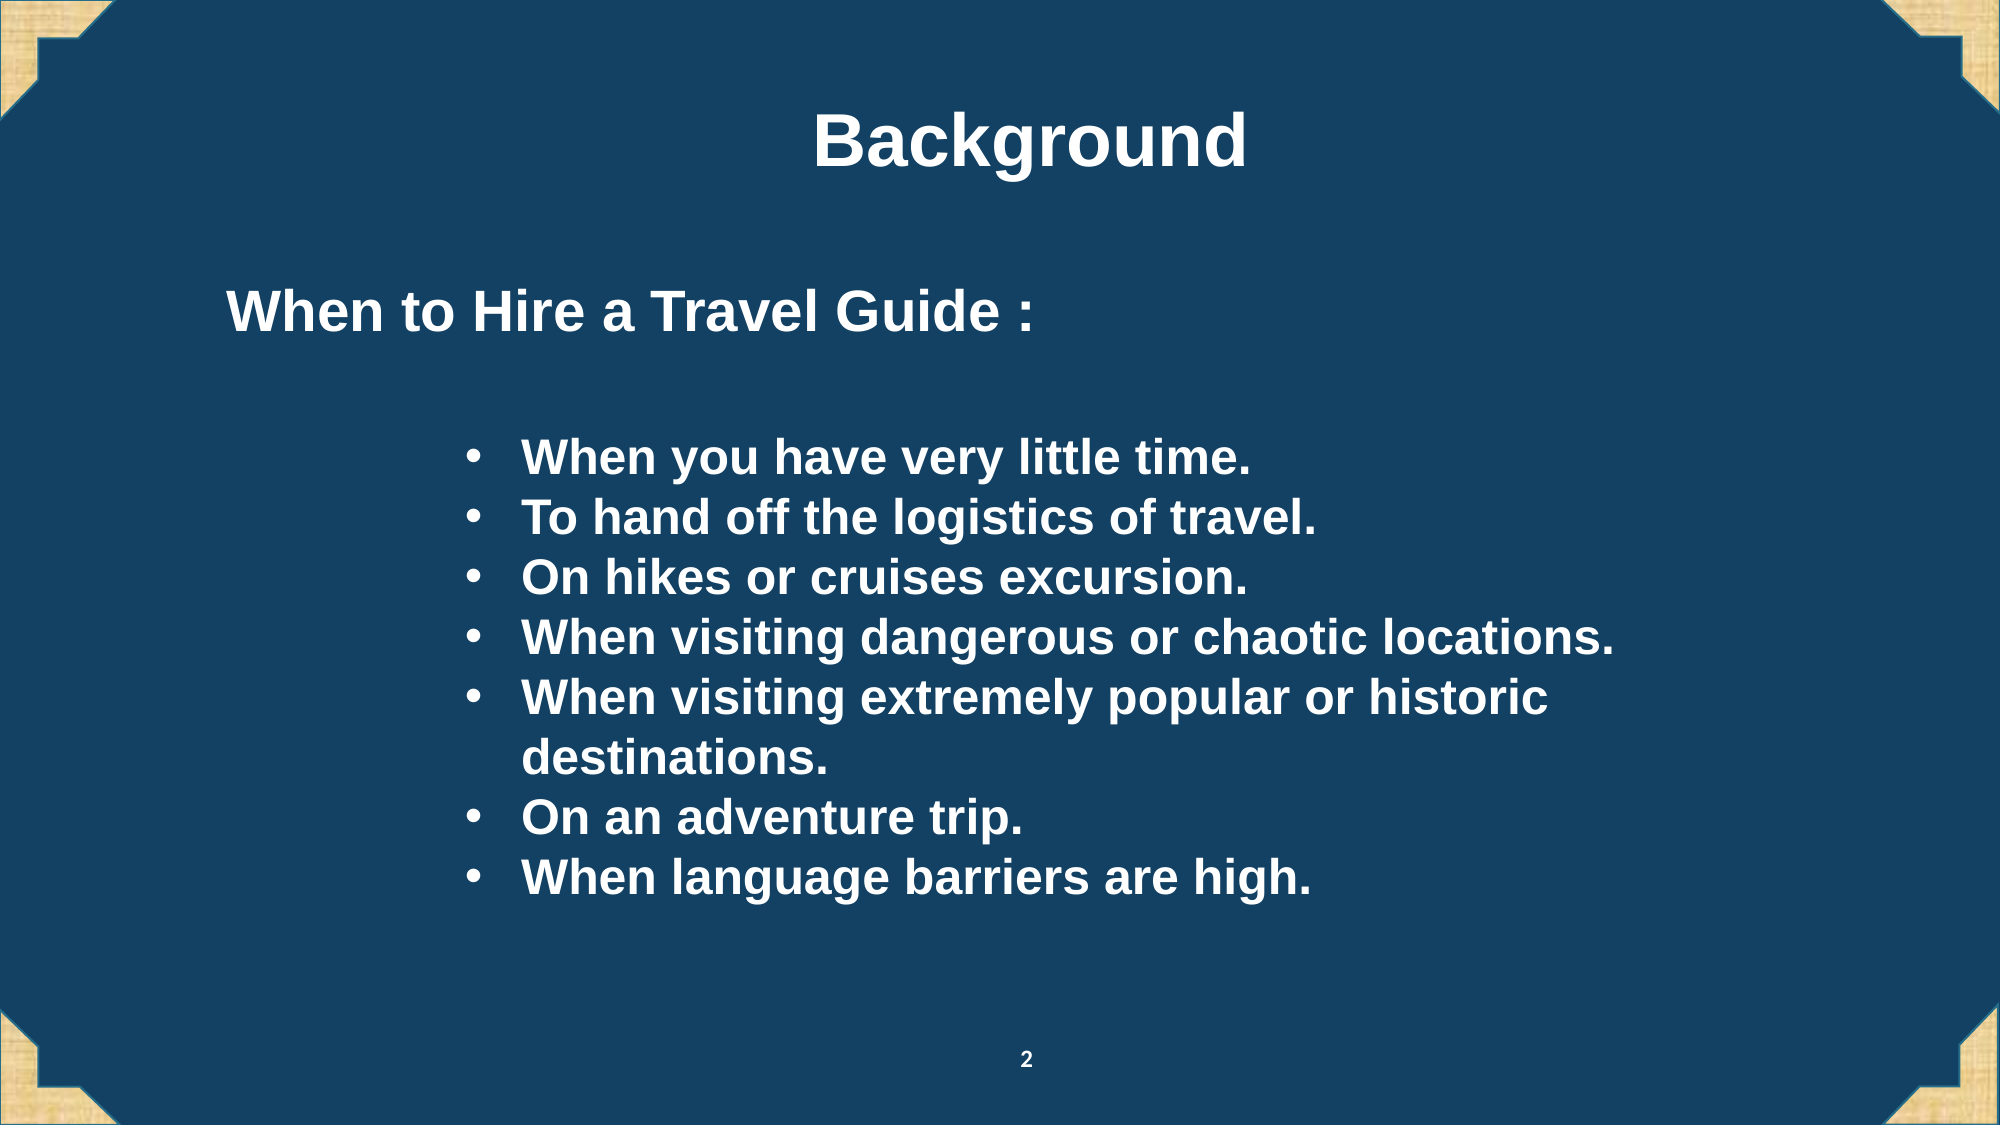

Background
When to Hire a Travel Guide :

When you have very little time.
To hand off the logistics of travel.
On hikes or cruises excursion.
When visiting dangerous or chaotic locations.
When visiting extremely popular or historic destinations.
On an adventure trip.
When language barriers are high.

2